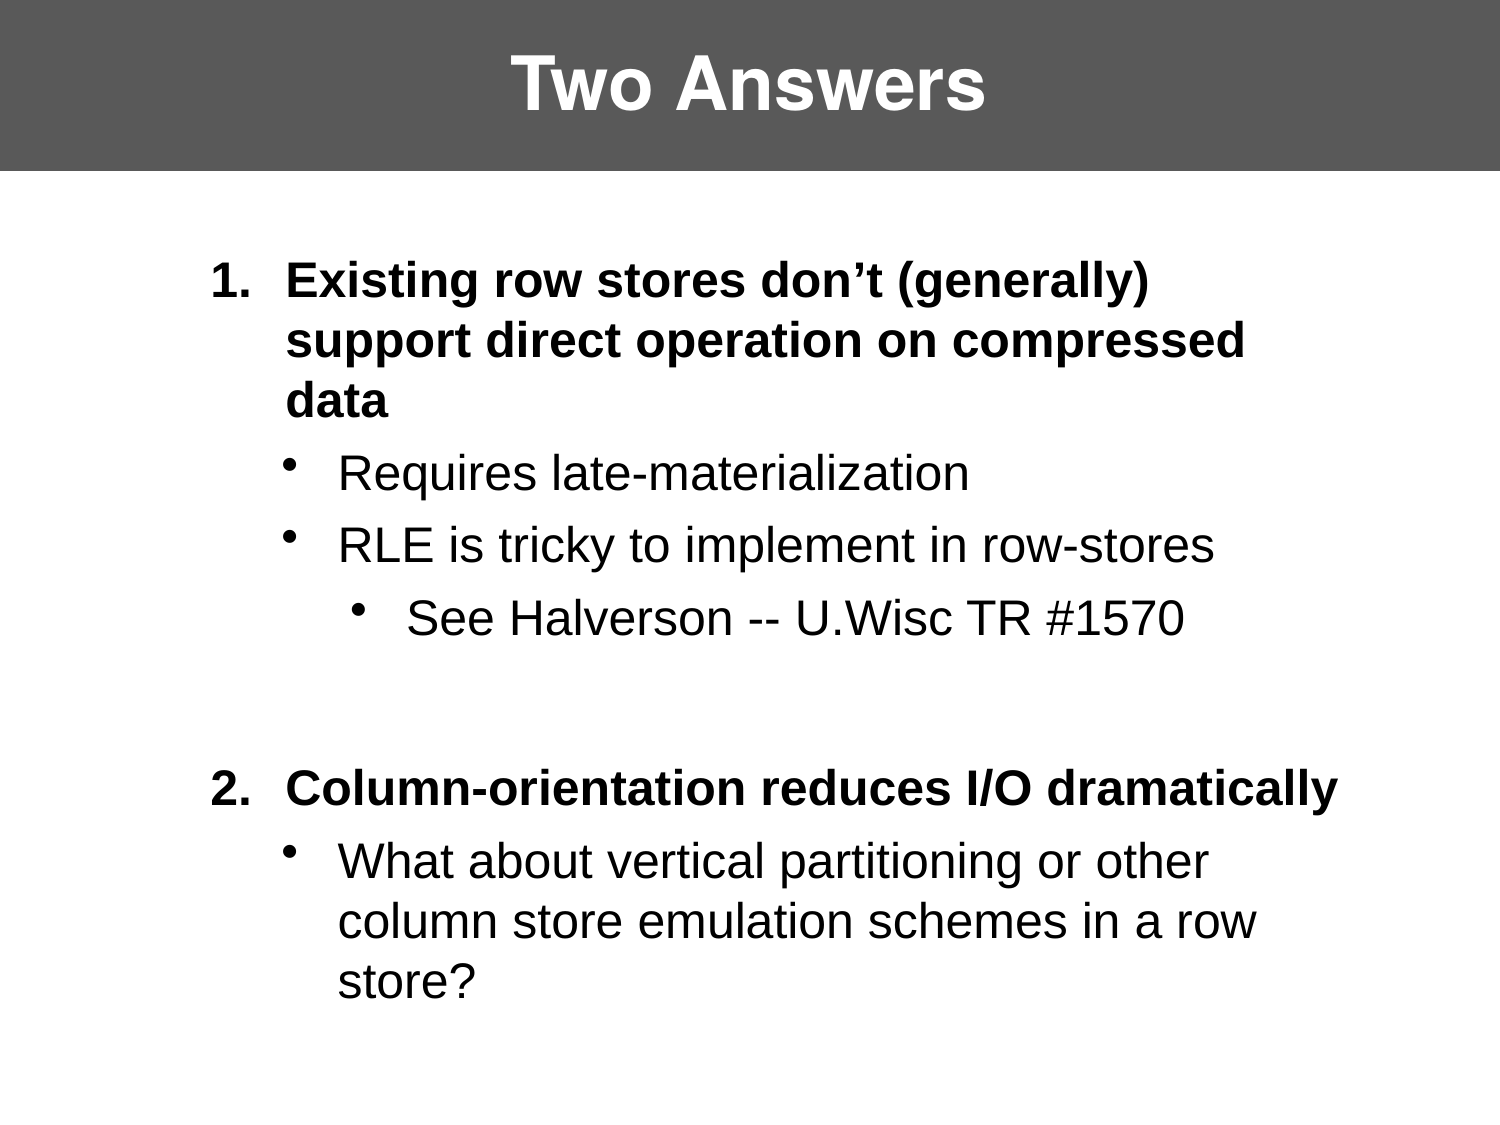

# Two Answers
Existing row stores don’t (generally) support direct operation on compressed data
Requires late-materialization
RLE is tricky to implement in row-stores
See Halverson -- U.Wisc TR #1570

Column-orientation reduces I/O dramatically
What about vertical partitioning or other column store emulation schemes in a row store?
24